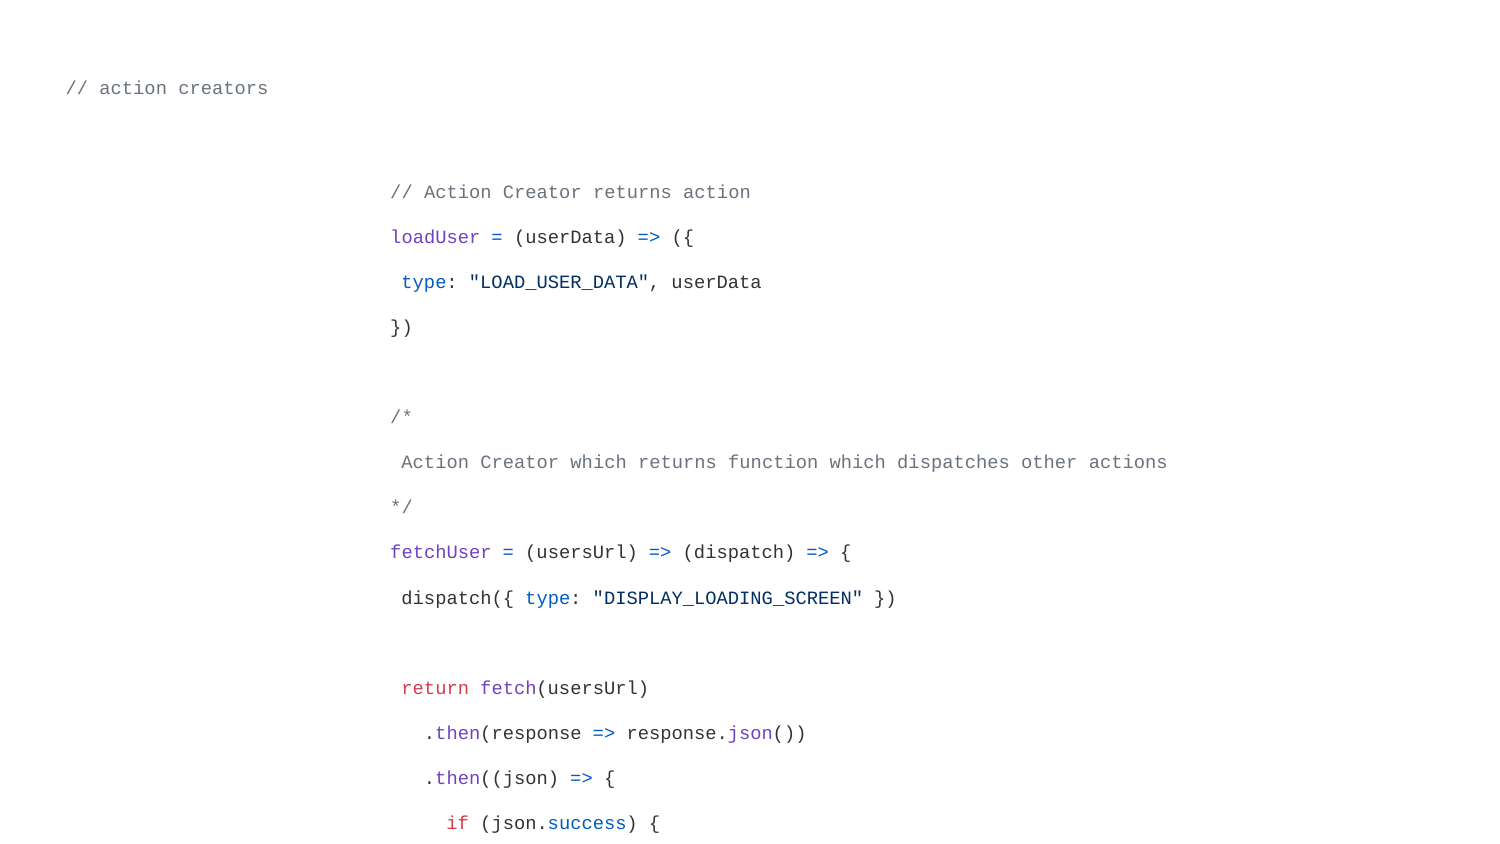

| // action creators |  |
| --- | --- |
|  |  |
|  | // Action Creator returns action |
|  | loadUser = (userData) => ({ |
|  | type: "LOAD\_USER\_DATA", userData |
|  | }) |
|  |  |
|  | /\* |
|  | Action Creator which returns function which dispatches other actions |
|  | \*/ |
|  | fetchUser = (usersUrl) => (dispatch) => { |
|  | dispatch({ type: "DISPLAY\_LOADING\_SCREEN" }) |
|  |  |
|  | return fetch(usersUrl) |
|  | .then(response => response.json()) |
|  | .then((json) => { |
|  | if (json.success) { |
|  | dispatch({ type: "LOAD\_USER\_DATA", json.userData }) |
|  | } else { |
|  | dispatch({ type: "LOAD\_USER\_FAILED" }) |
|  | } |
|  | }) |
|  | } |